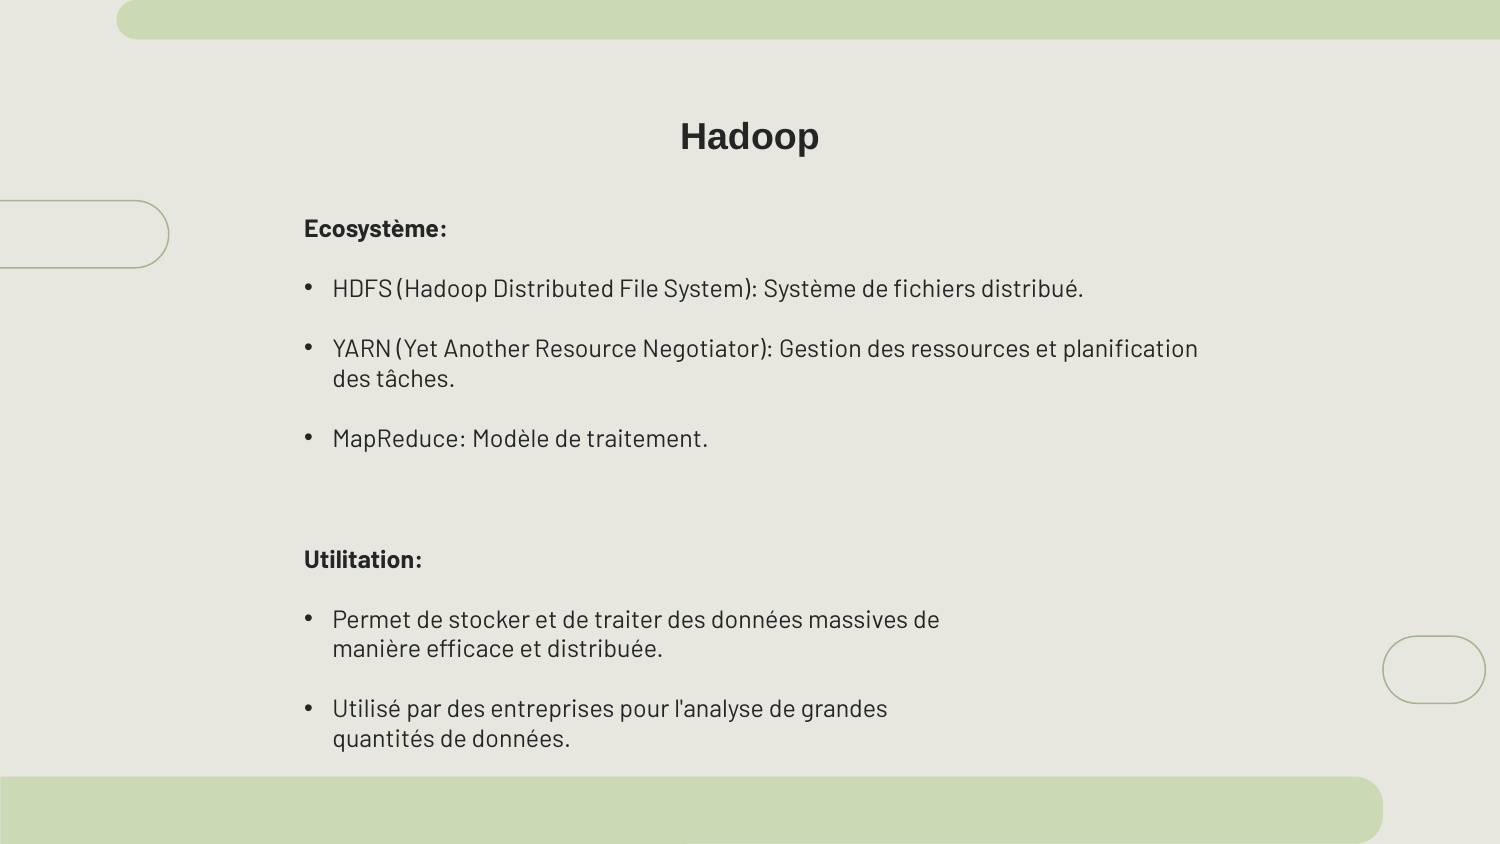

Hadoop

Ecosystème:

HDFS (Hadoop Distributed File System): Système de fichiers distribué.

YARN (Yet Another Resource Negotiator): Gestion des ressources et planification des tâches.

MapReduce: Modèle de traitement.
Utilitation:

Permet de stocker et de traiter des données massives de manière efficace et distribuée.

Utilisé par des entreprises pour l'analyse de grandes quantités de données.